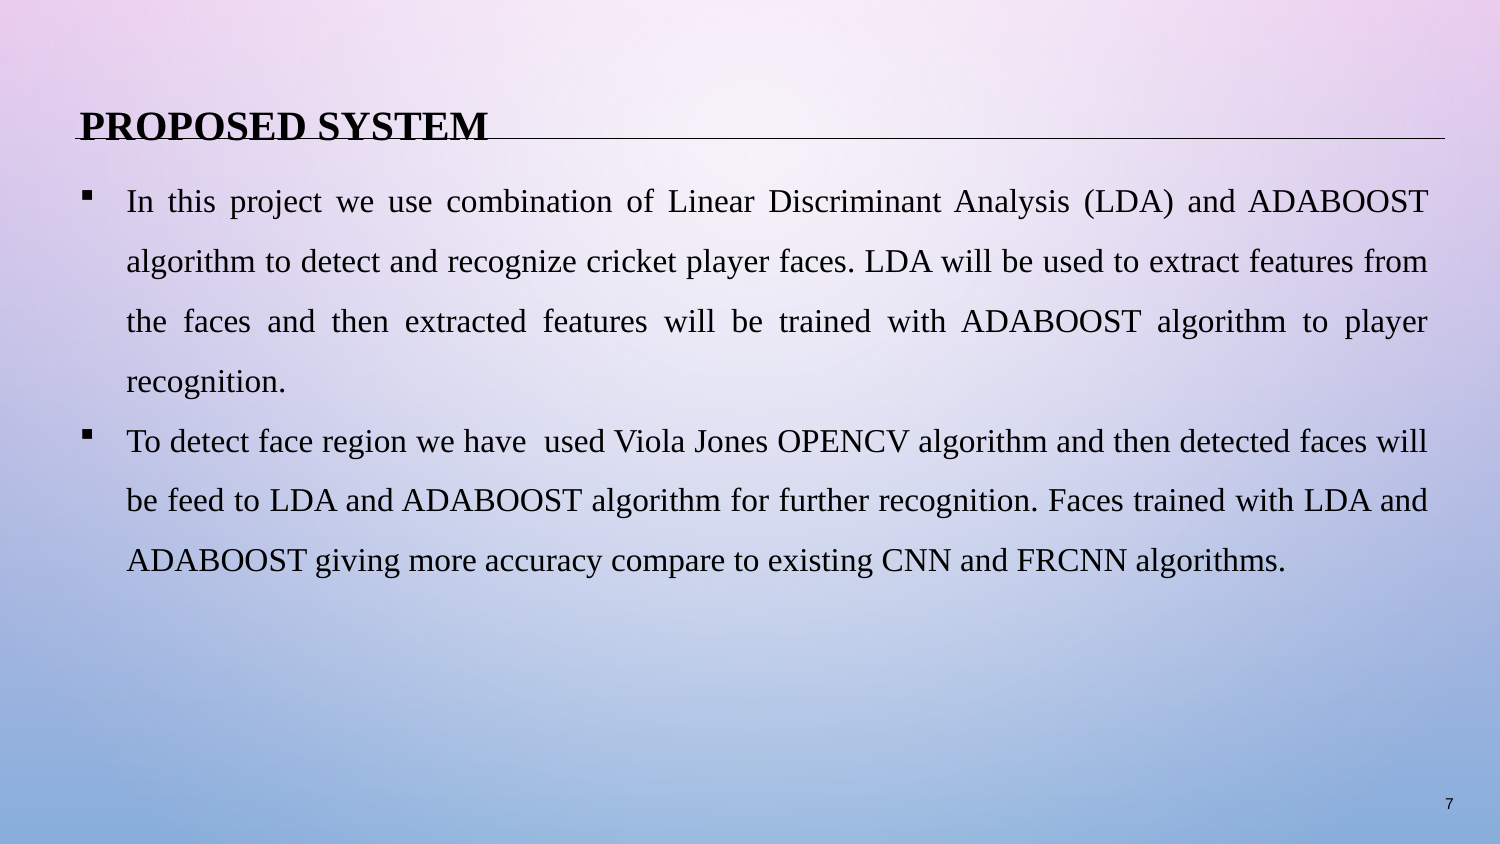

PROPOSED SYSTEM
In this project we use combination of Linear Discriminant Analysis (LDA) and ADABOOST algorithm to detect and recognize cricket player faces. LDA will be used to extract features from the faces and then extracted features will be trained with ADABOOST algorithm to player recognition.
To detect face region we have  used Viola Jones OPENCV algorithm and then detected faces will be feed to LDA and ADABOOST algorithm for further recognition. Faces trained with LDA and ADABOOST giving more accuracy compare to existing CNN and FRCNN algorithms.
7